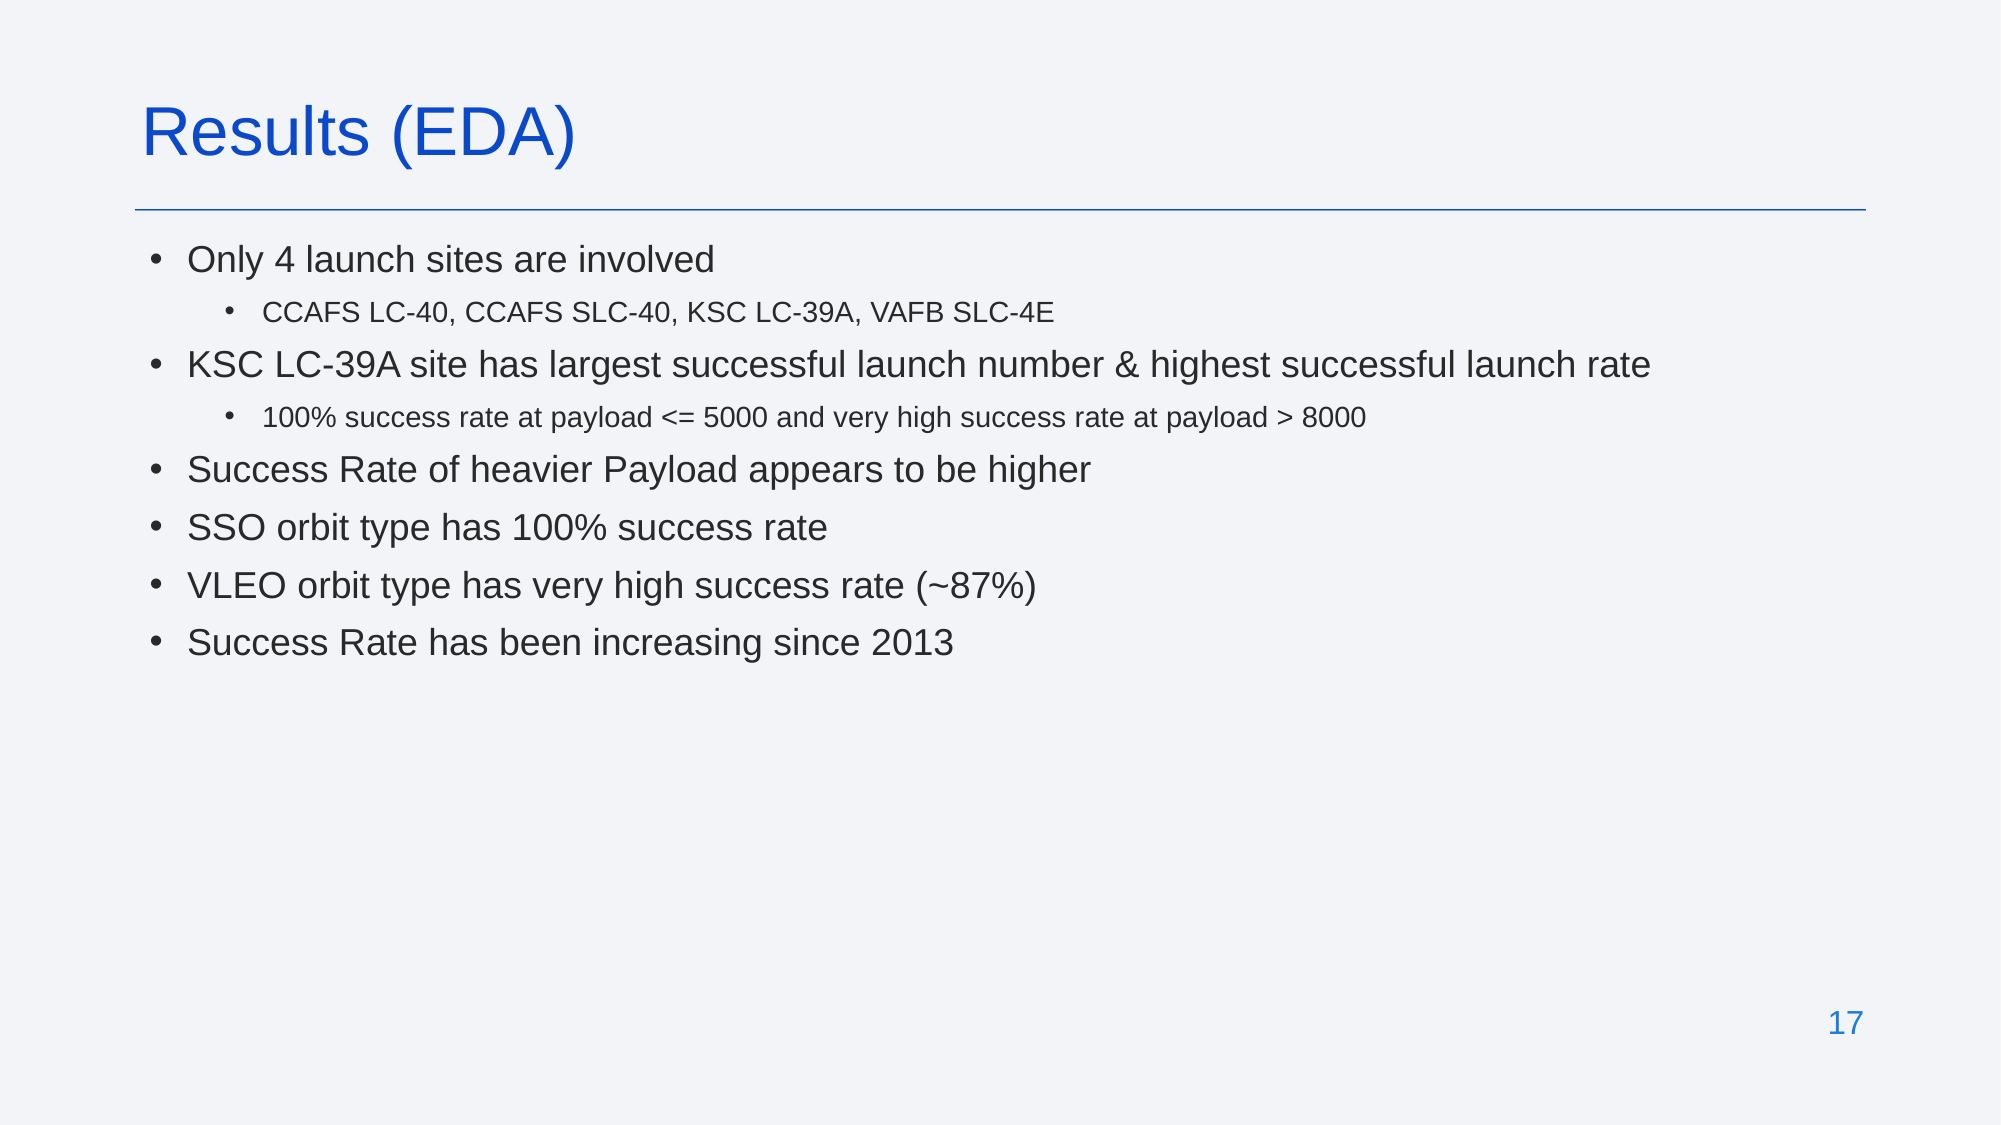

Results (EDA)
Only 4 launch sites are involved
CCAFS LC-40, CCAFS SLC-40, KSC LC-39A, VAFB SLC-4E
KSC LC-39A site has largest successful launch number & highest successful launch rate
100% success rate at payload <= 5000 and very high success rate at payload > 8000
Success Rate of heavier Payload appears to be higher
SSO orbit type has 100% success rate
VLEO orbit type has very high success rate (~87%)
Success Rate has been increasing since 2013

17